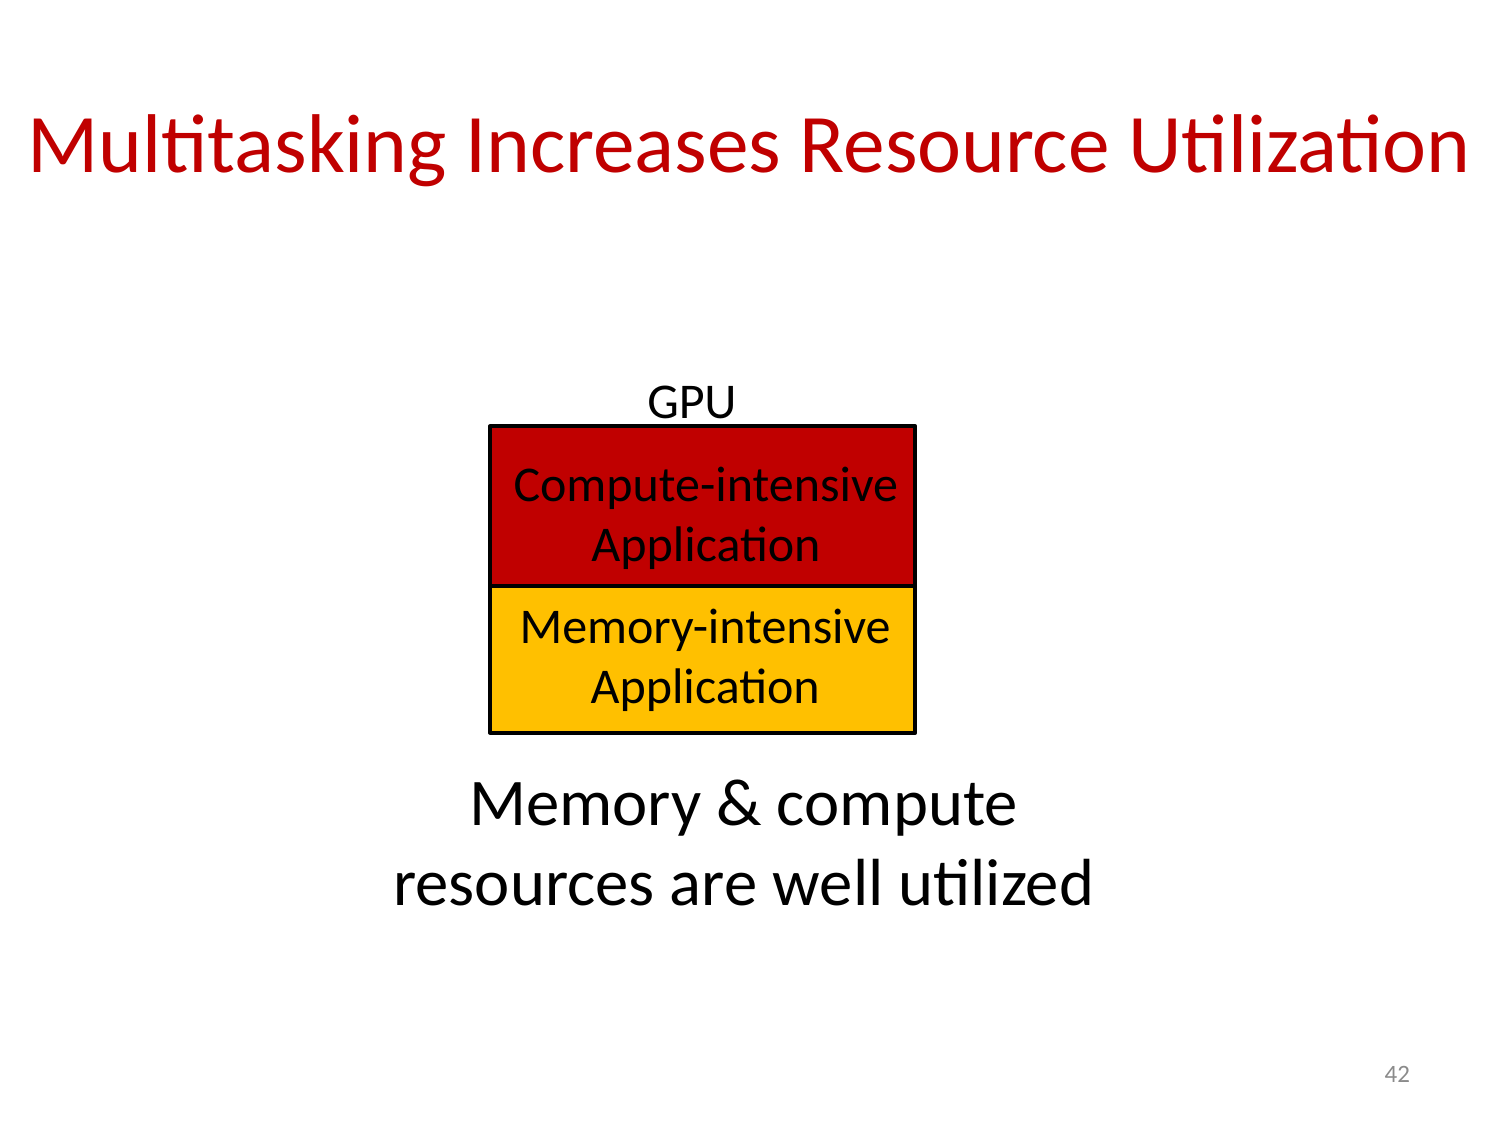

# Multitasking Increases Resource Utilization

GPU

Compute-intensive
Application
Memory-intensive
Application

Memory & compute resources are well utilized
42